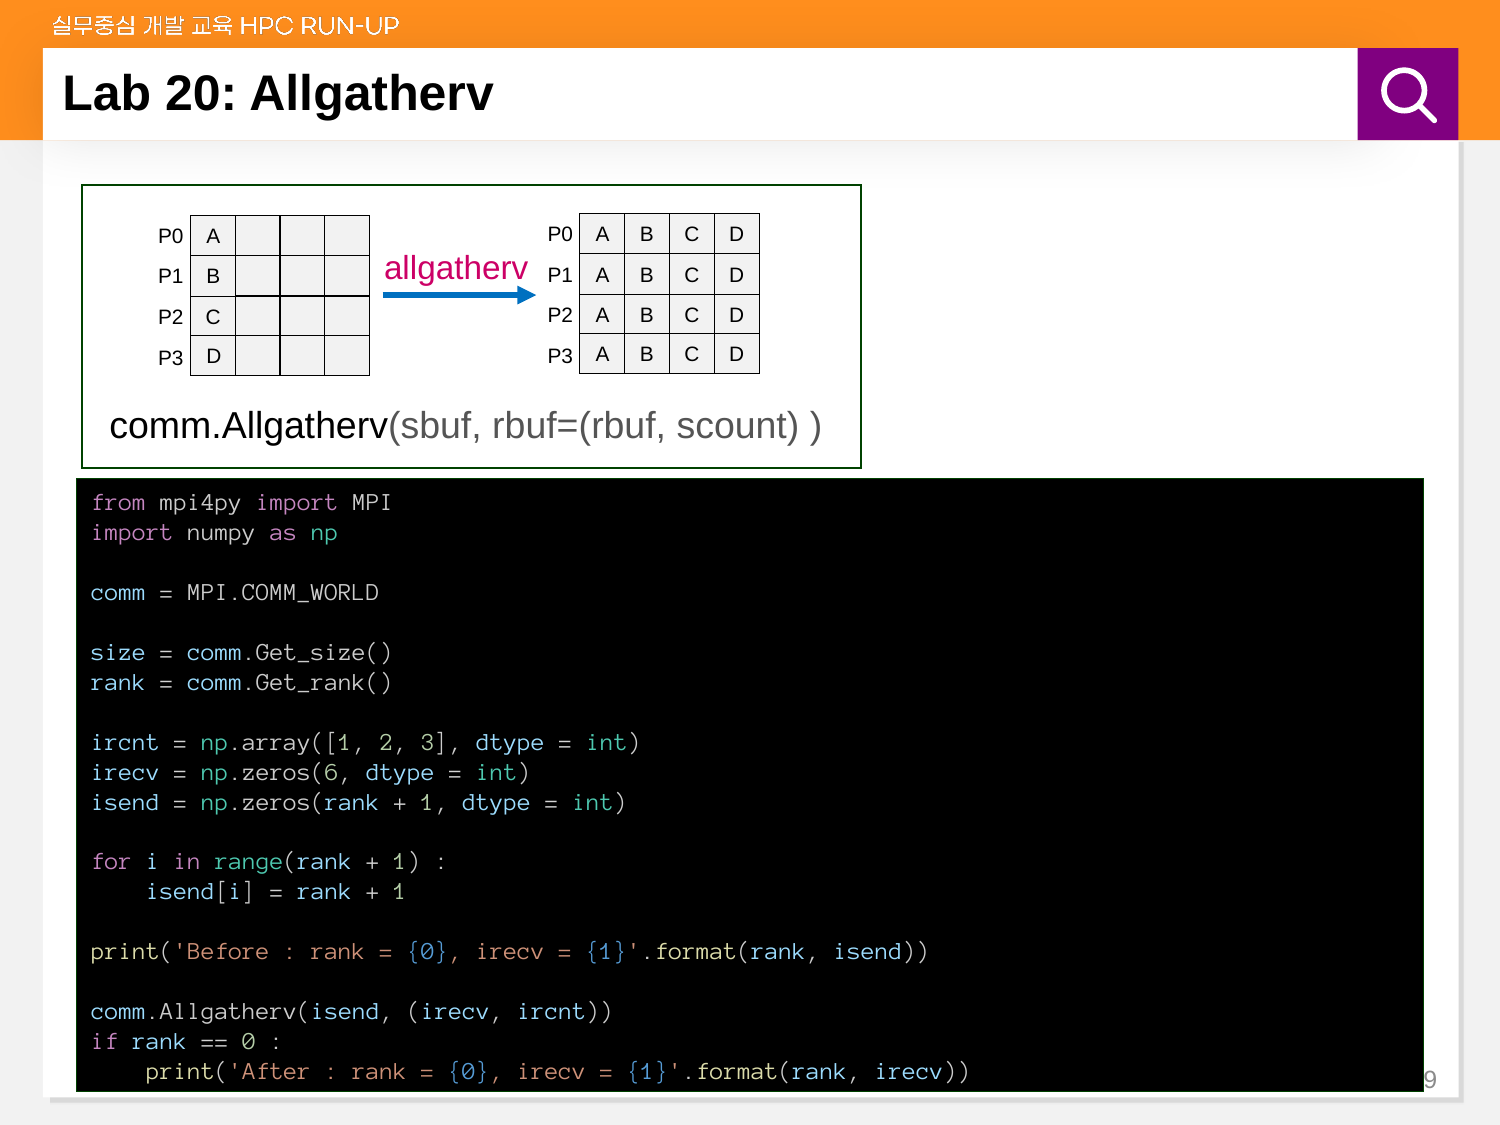

# Lab 20: Allgatherv

P0
A
P1
A
P2
A
A
P3
B
B
B
B
C
C
C
C
D
D
D
D
P0
A
P1
B
P2
C
D
P3

allgatherv
comm.Allgatherv(sbuf, rbuf=(rbuf, scount) )
from mpi4py import MPI
import numpy as np
comm = MPI.COMM_WORLD
size = comm.Get_size()
rank = comm.Get_rank()
ircnt = np.array([1, 2, 3], dtype = int)
irecv = np.zeros(6, dtype = int)
isend = np.zeros(rank + 1, dtype = int)
for i in range(rank + 1) :
    isend[i] = rank + 1
print('Before : rank = {0}, irecv = {1}'.format(rank, isend))
comm.Allgatherv(isend, (irecv, ircnt))
if rank == 0 :
    print('After : rank = {0}, irecv = {1}'.format(rank, irecv))
79